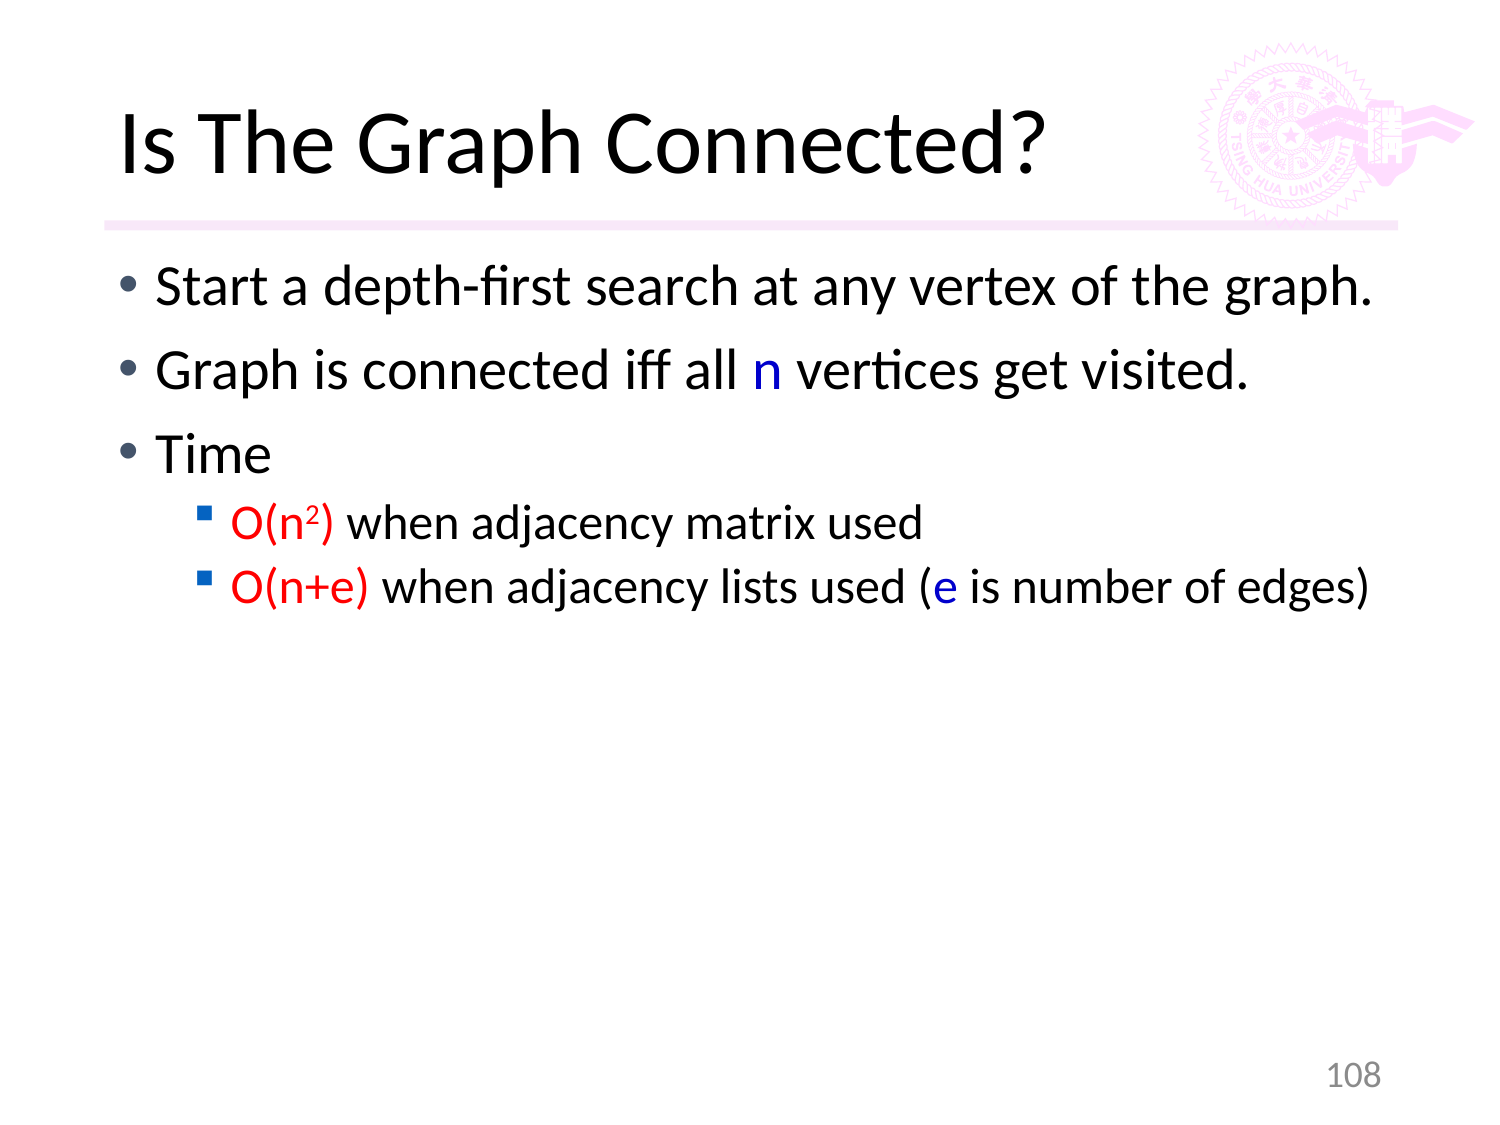

# Is The Graph Connected?
Start a depth-first search at any vertex of the graph.
Graph is connected iff all n vertices get visited.
Time
O(n2) when adjacency matrix used
O(n+e) when adjacency lists used (e is number of edges)

108